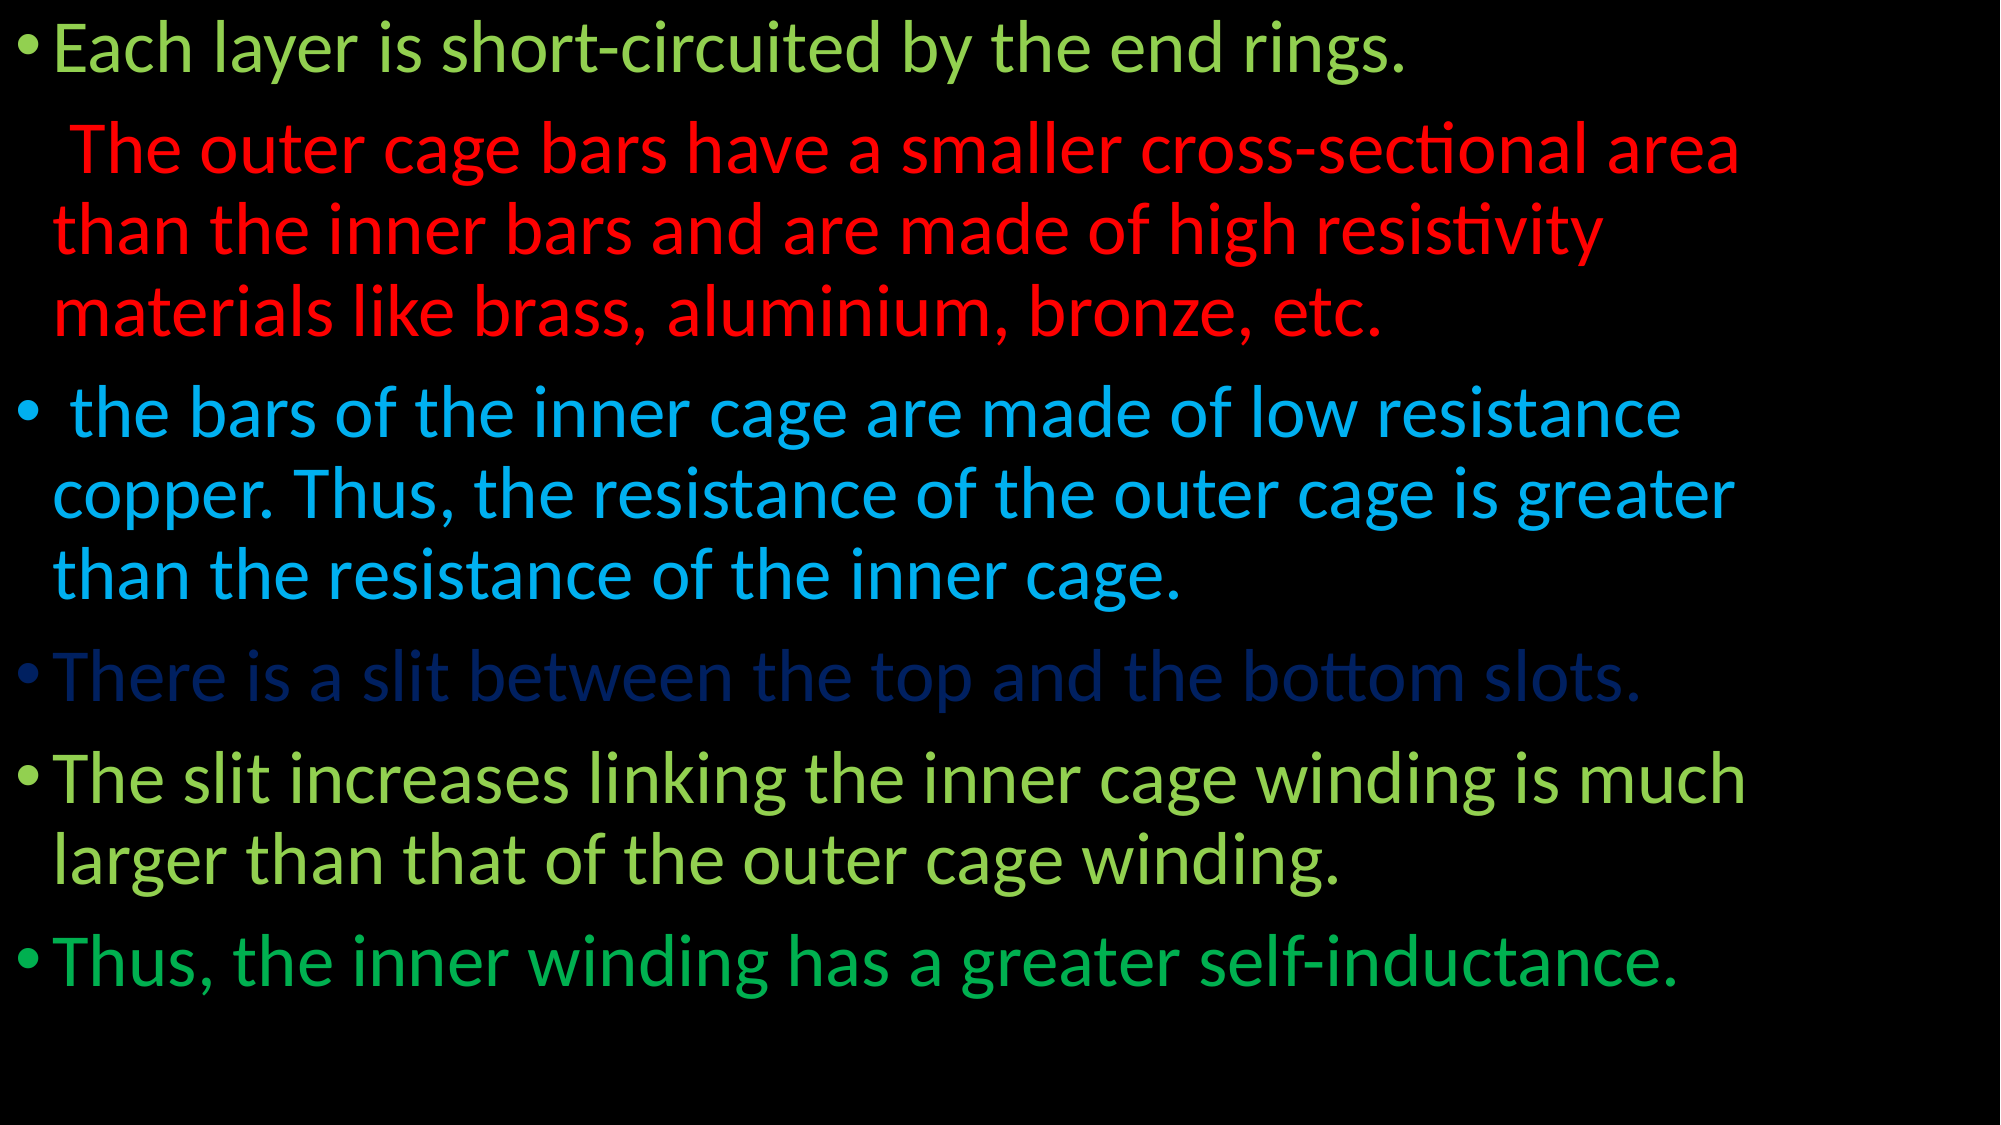

Each layer is short-circuited by the end rings.
 The outer cage bars have a smaller cross-sectional area than the inner bars and are made of high resistivity materials like brass, aluminium, bronze, etc.
 the bars of the inner cage are made of low resistance copper. Thus, the resistance of the outer cage is greater than the resistance of the inner cage.
There is a slit between the top and the bottom slots.
The slit increases linking the inner cage winding is much larger than that of the outer cage winding.
Thus, the inner winding has a greater self-inductance.